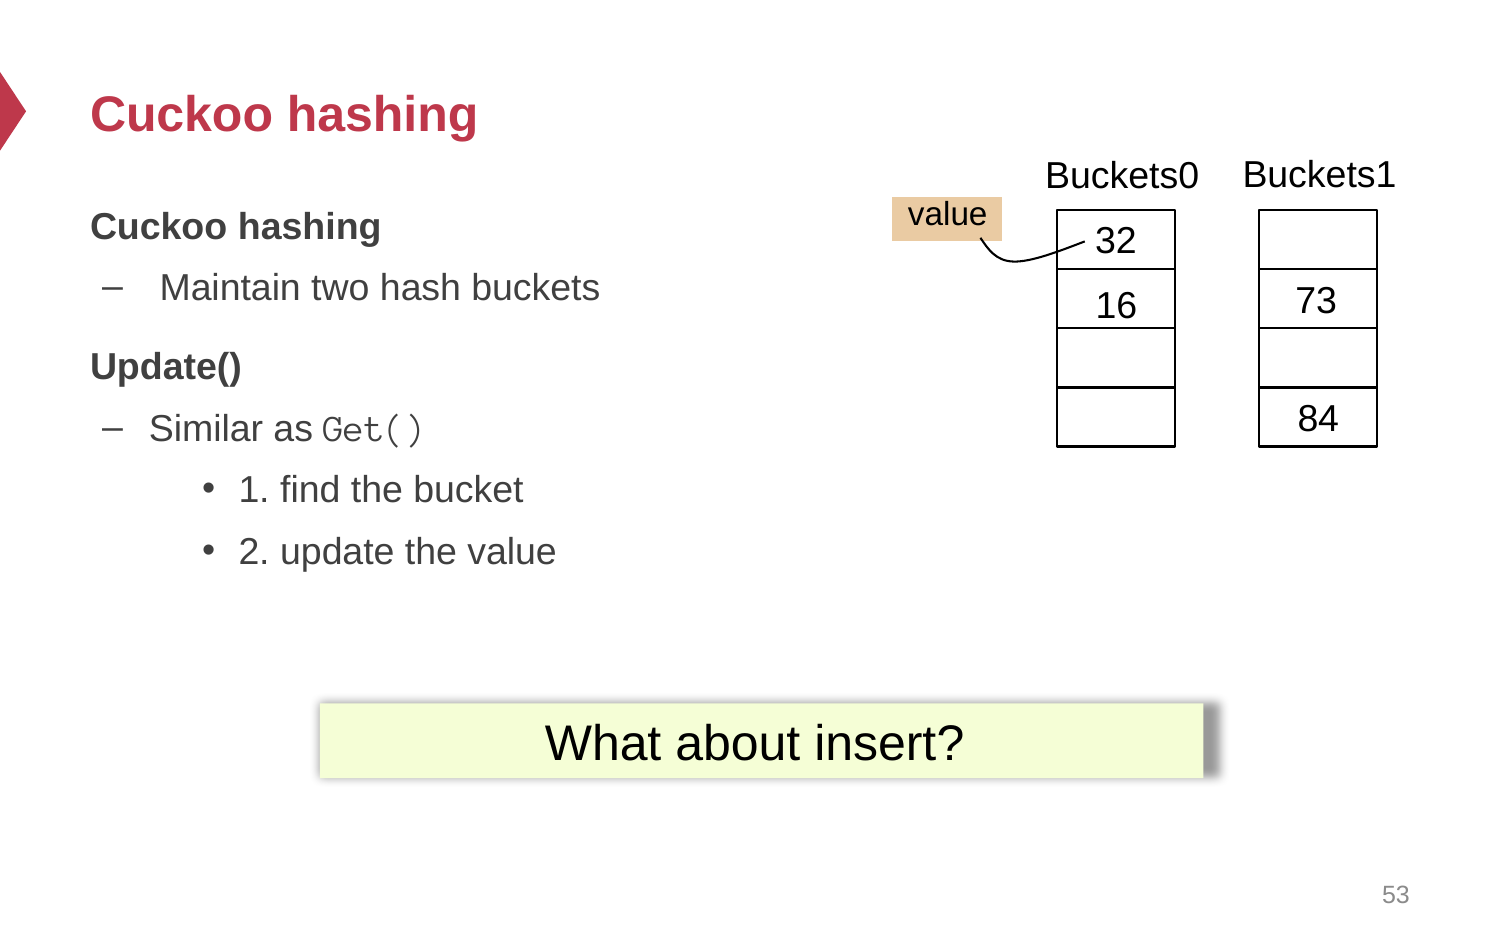

# Cuckoo hashing
Buckets1
Buckets0
Cuckoo hashing
 Maintain two hash buckets
Update()
Similar as Get()
1. find the bucket
2. update the value
value

32

73
16

84

What about insert?
53